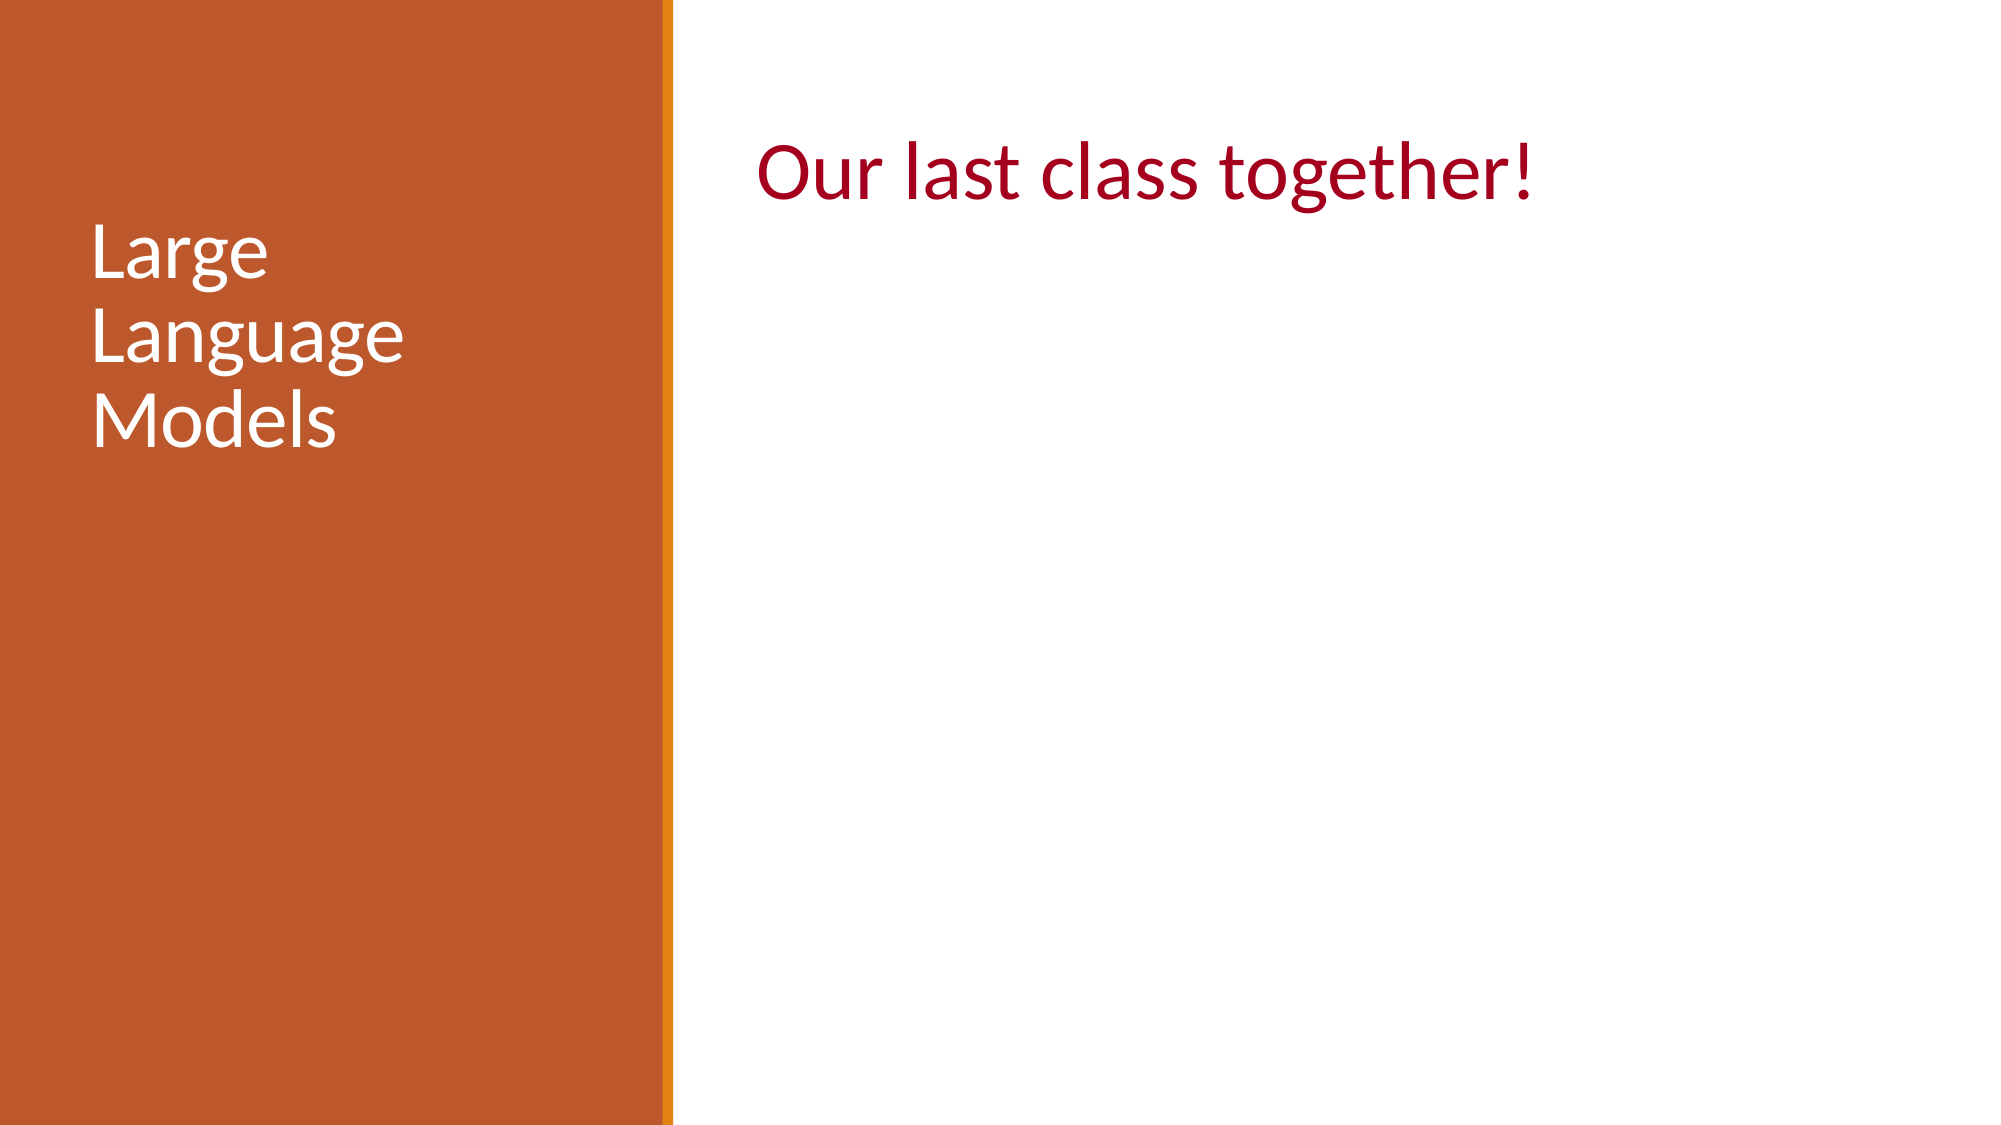

# Large Language Models
Our last class together!